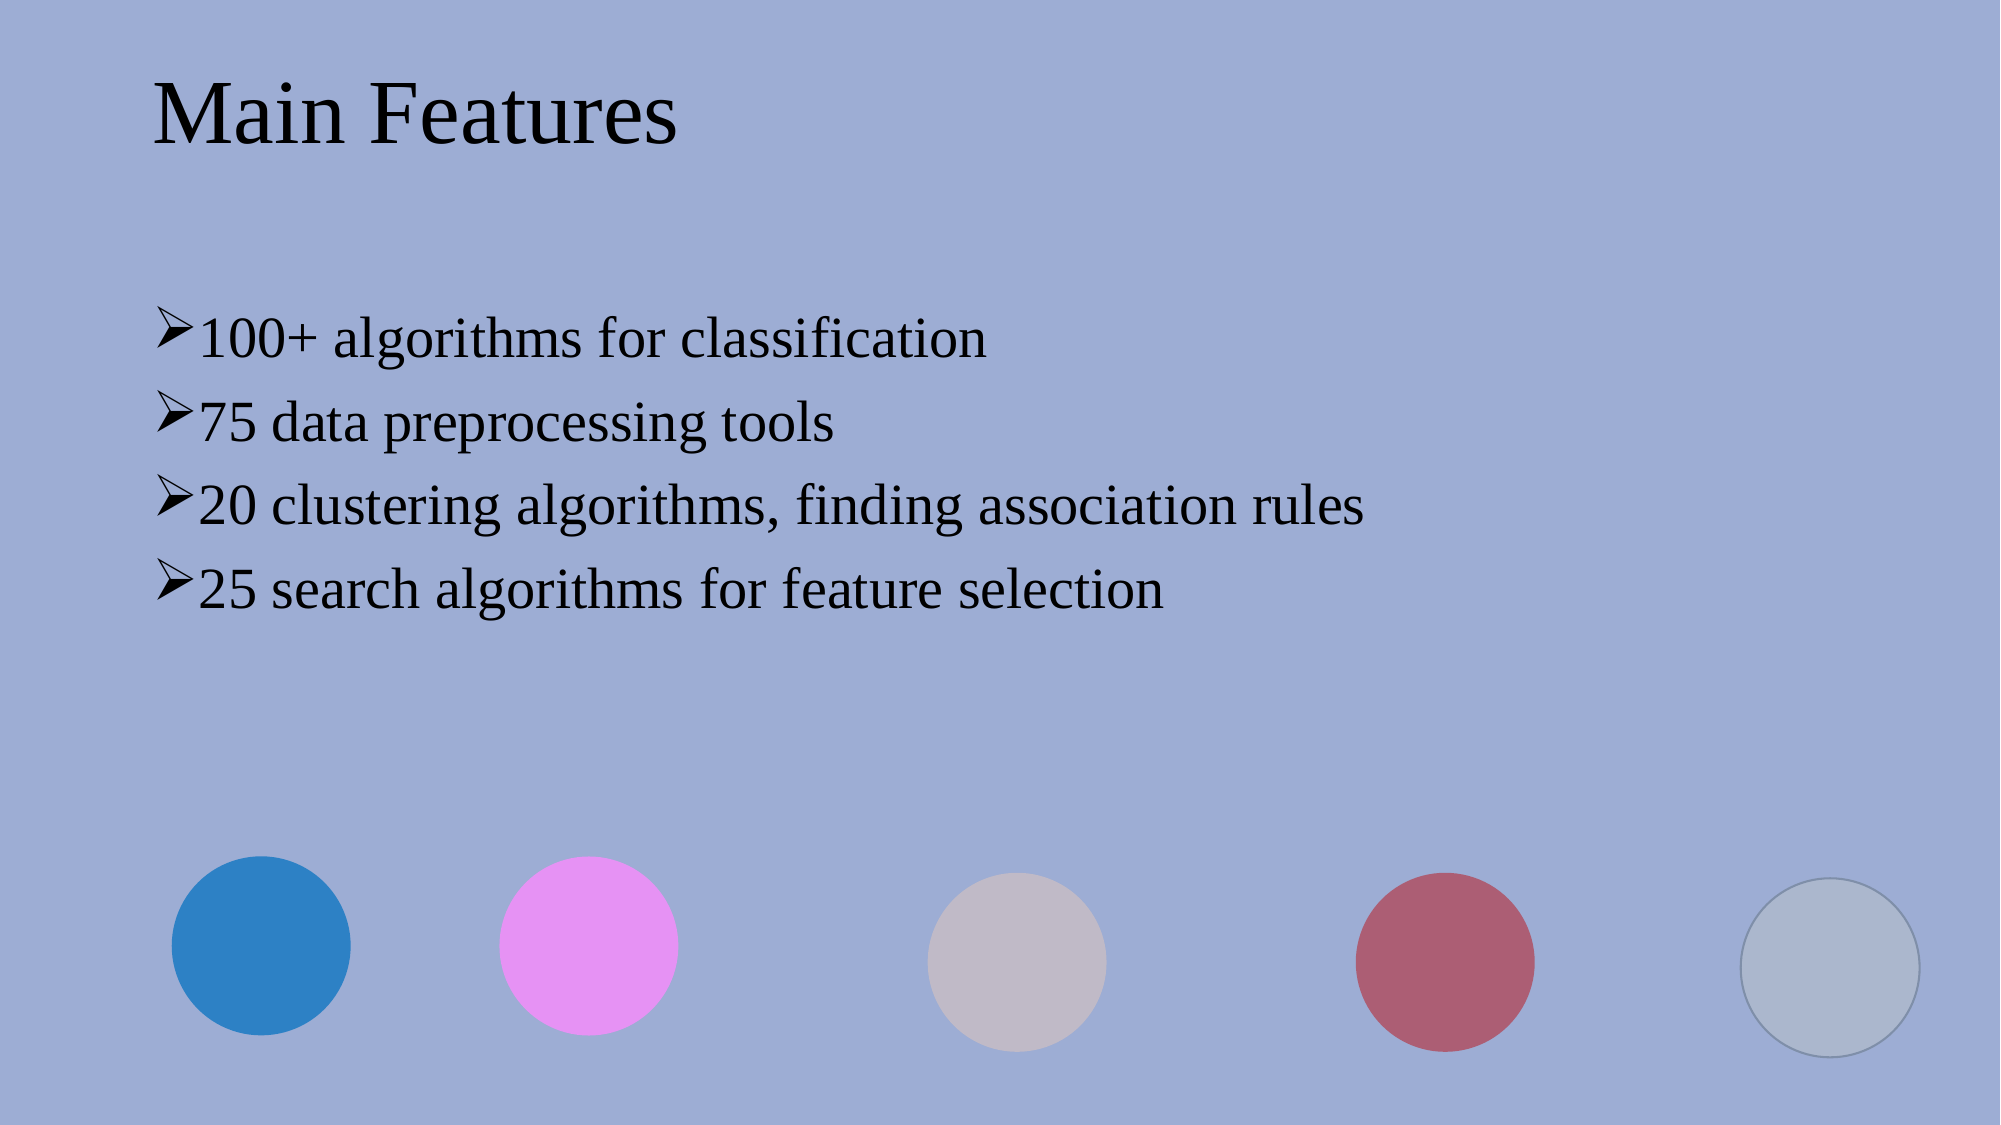

# Main Features
100+ algorithms for classification
75 data preprocessing tools
20 clustering algorithms, finding association rules
25 search algorithms for feature selection